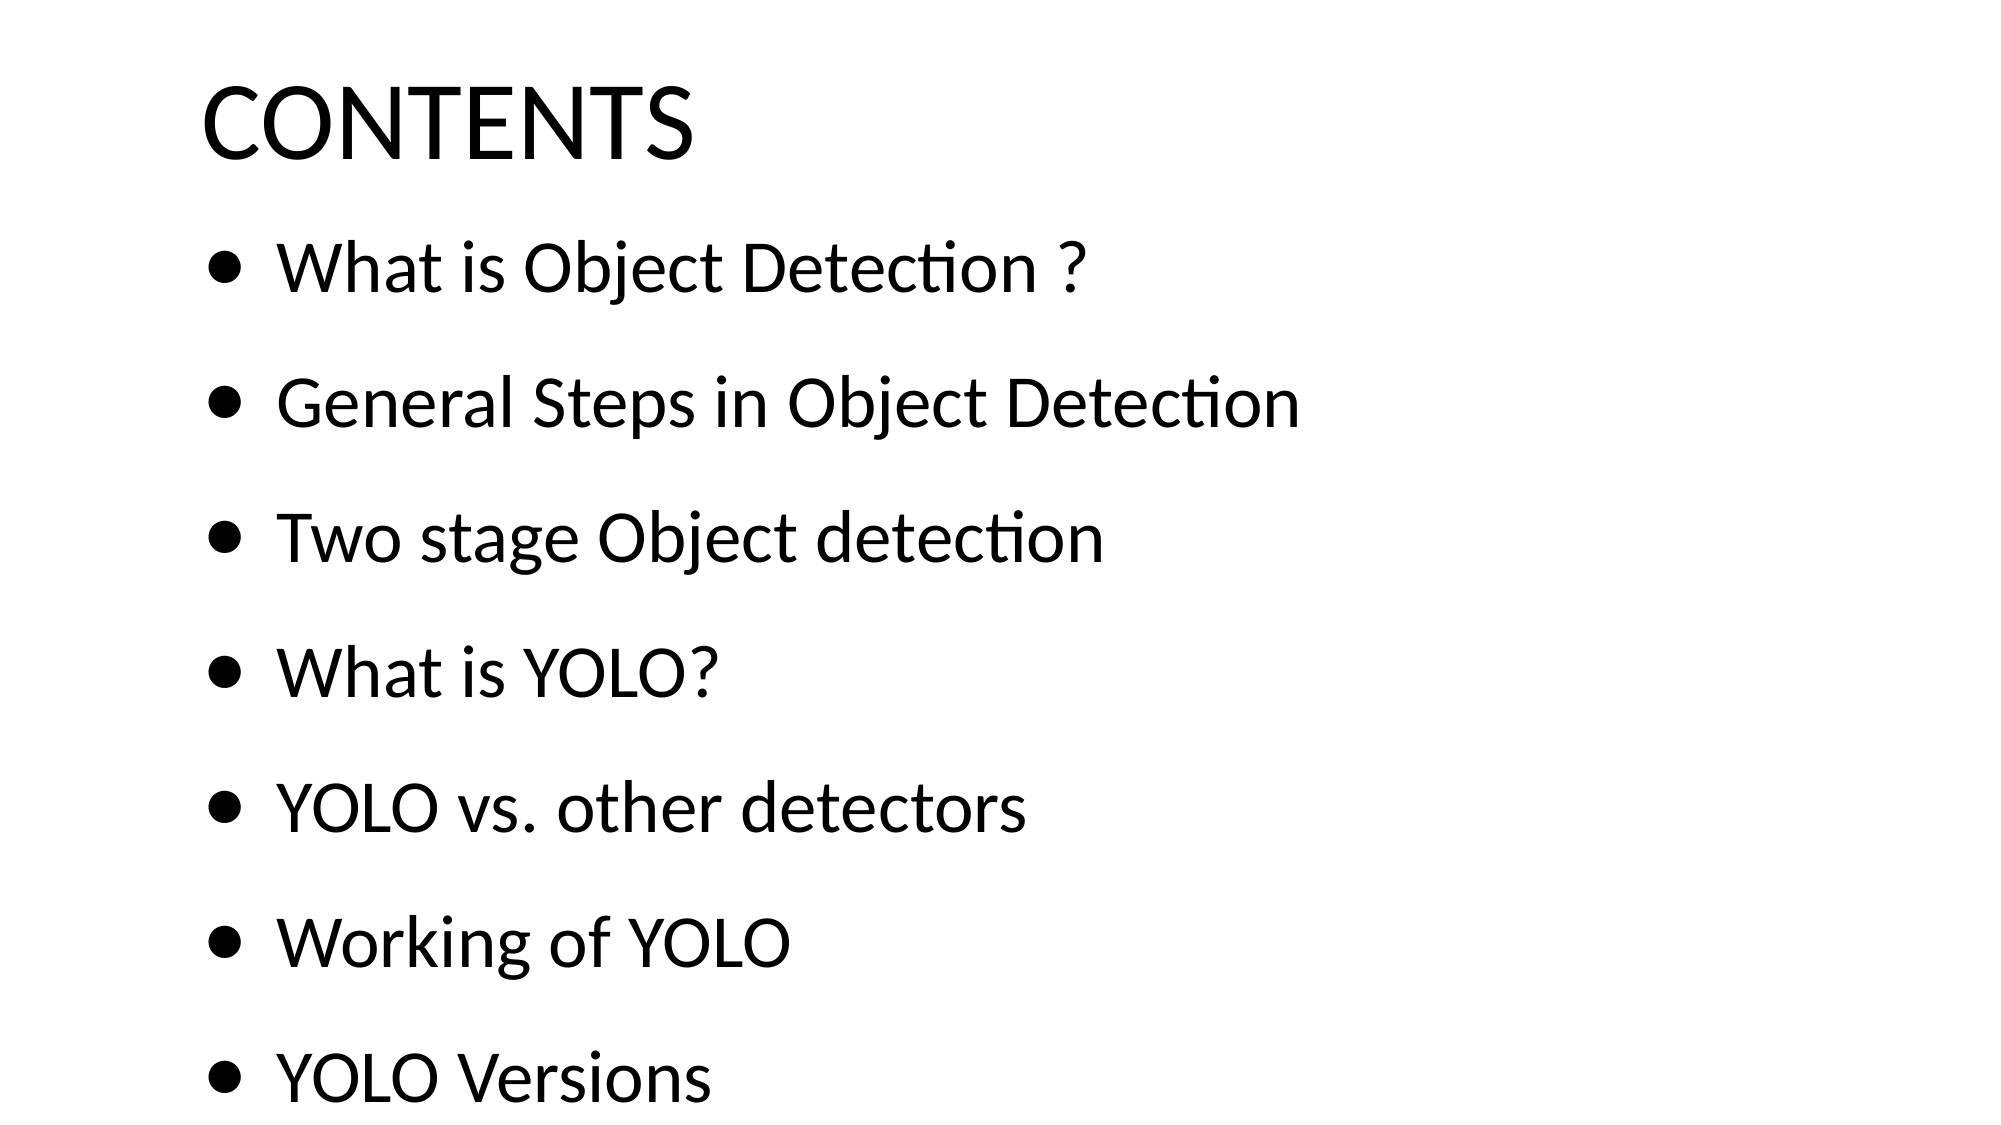

CONTENTS
What is Object Detection ?
General Steps in Object Detection
Two stage Object detection
What is YOLO?
YOLO vs. other detectors
Working of YOLO
YOLO Versions